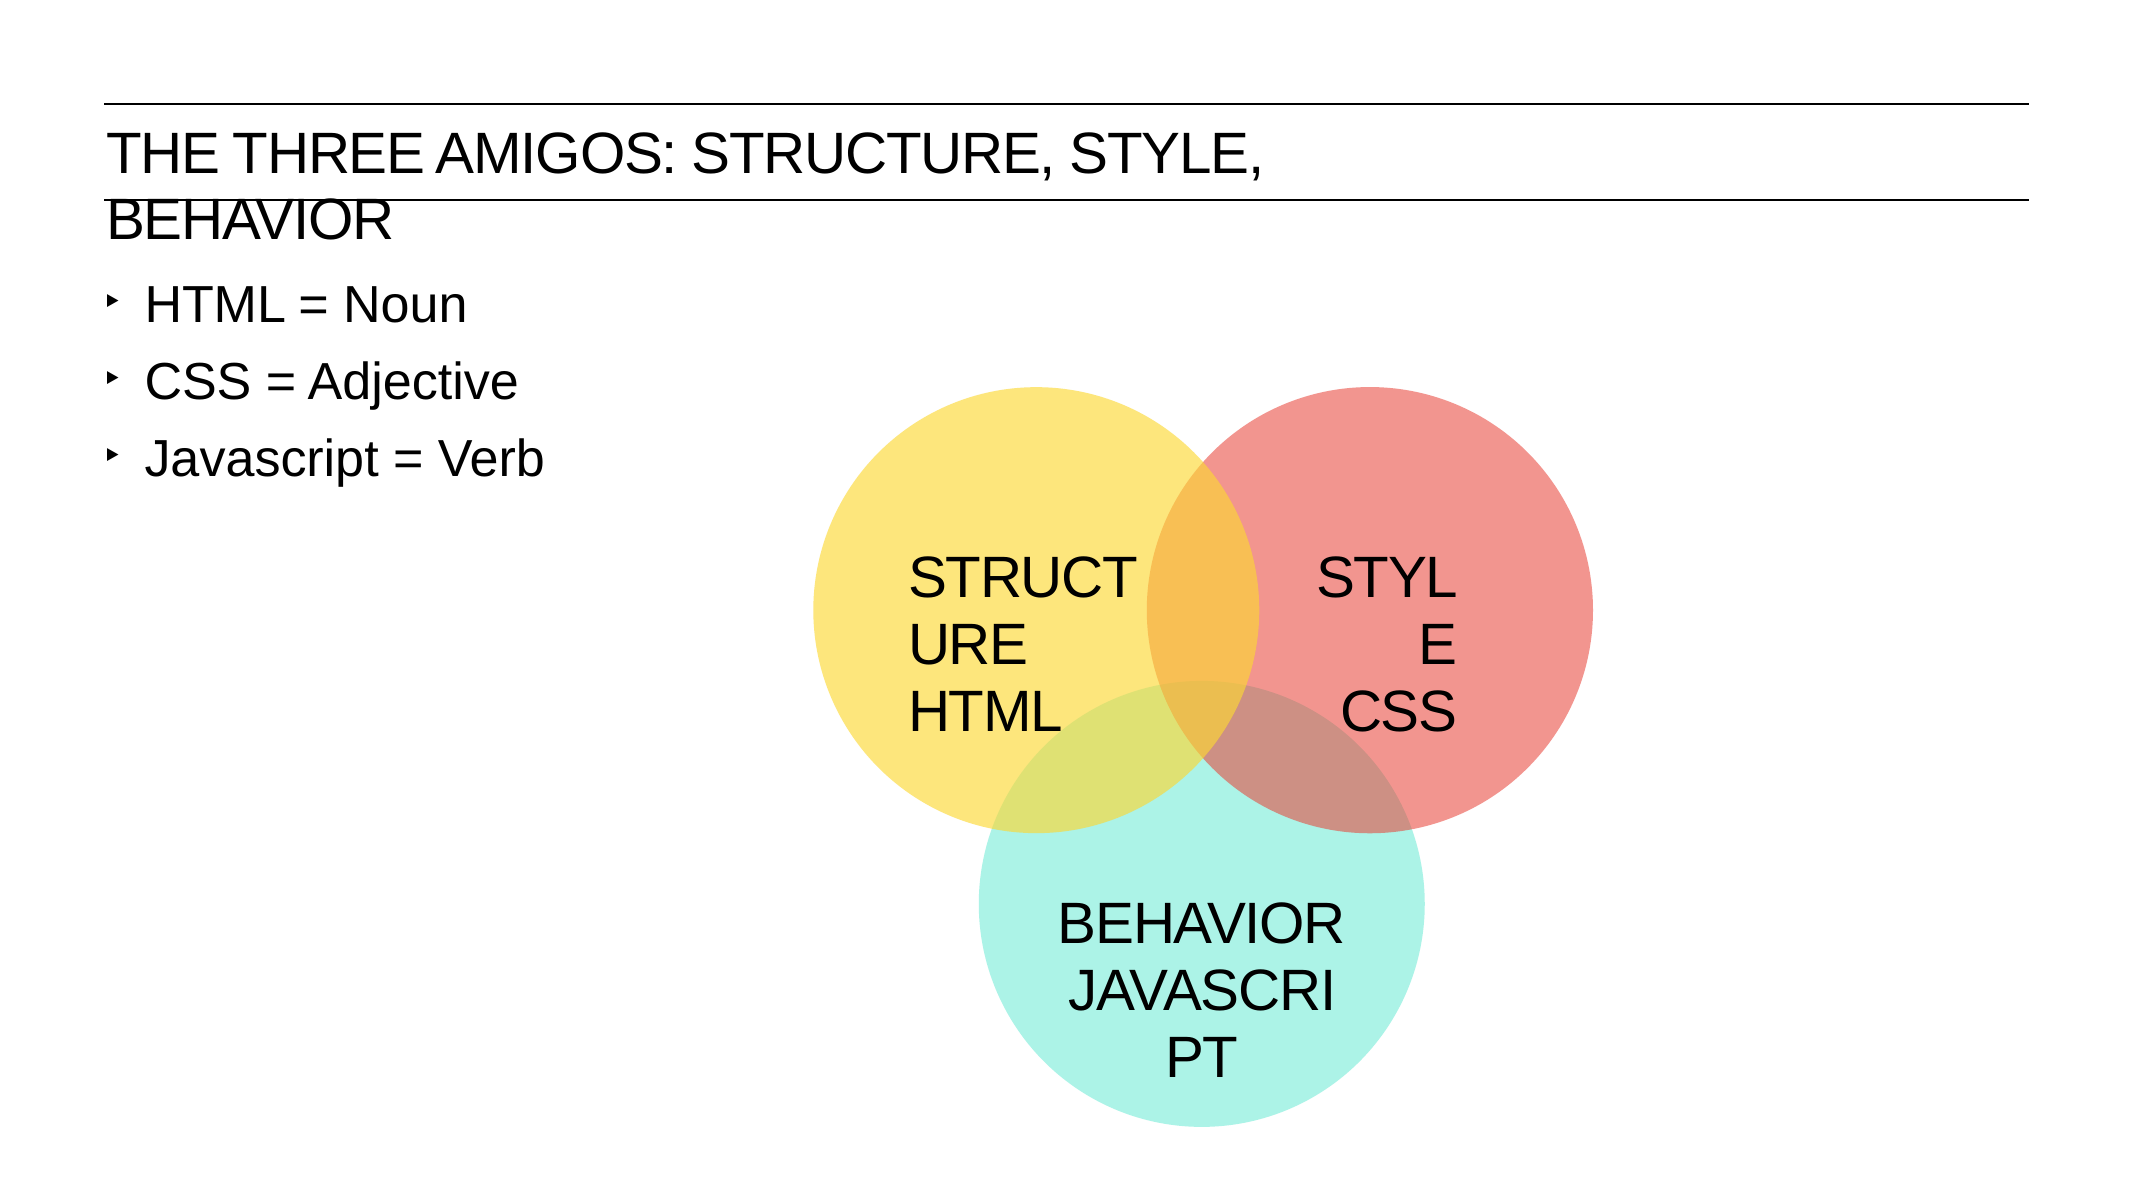

The three amigos: Structure, style, behavior

HTML = Noun
CSS = Adjective
Javascript = Verb

Structure
HTML
Style
CSS

Behavior
Javascript